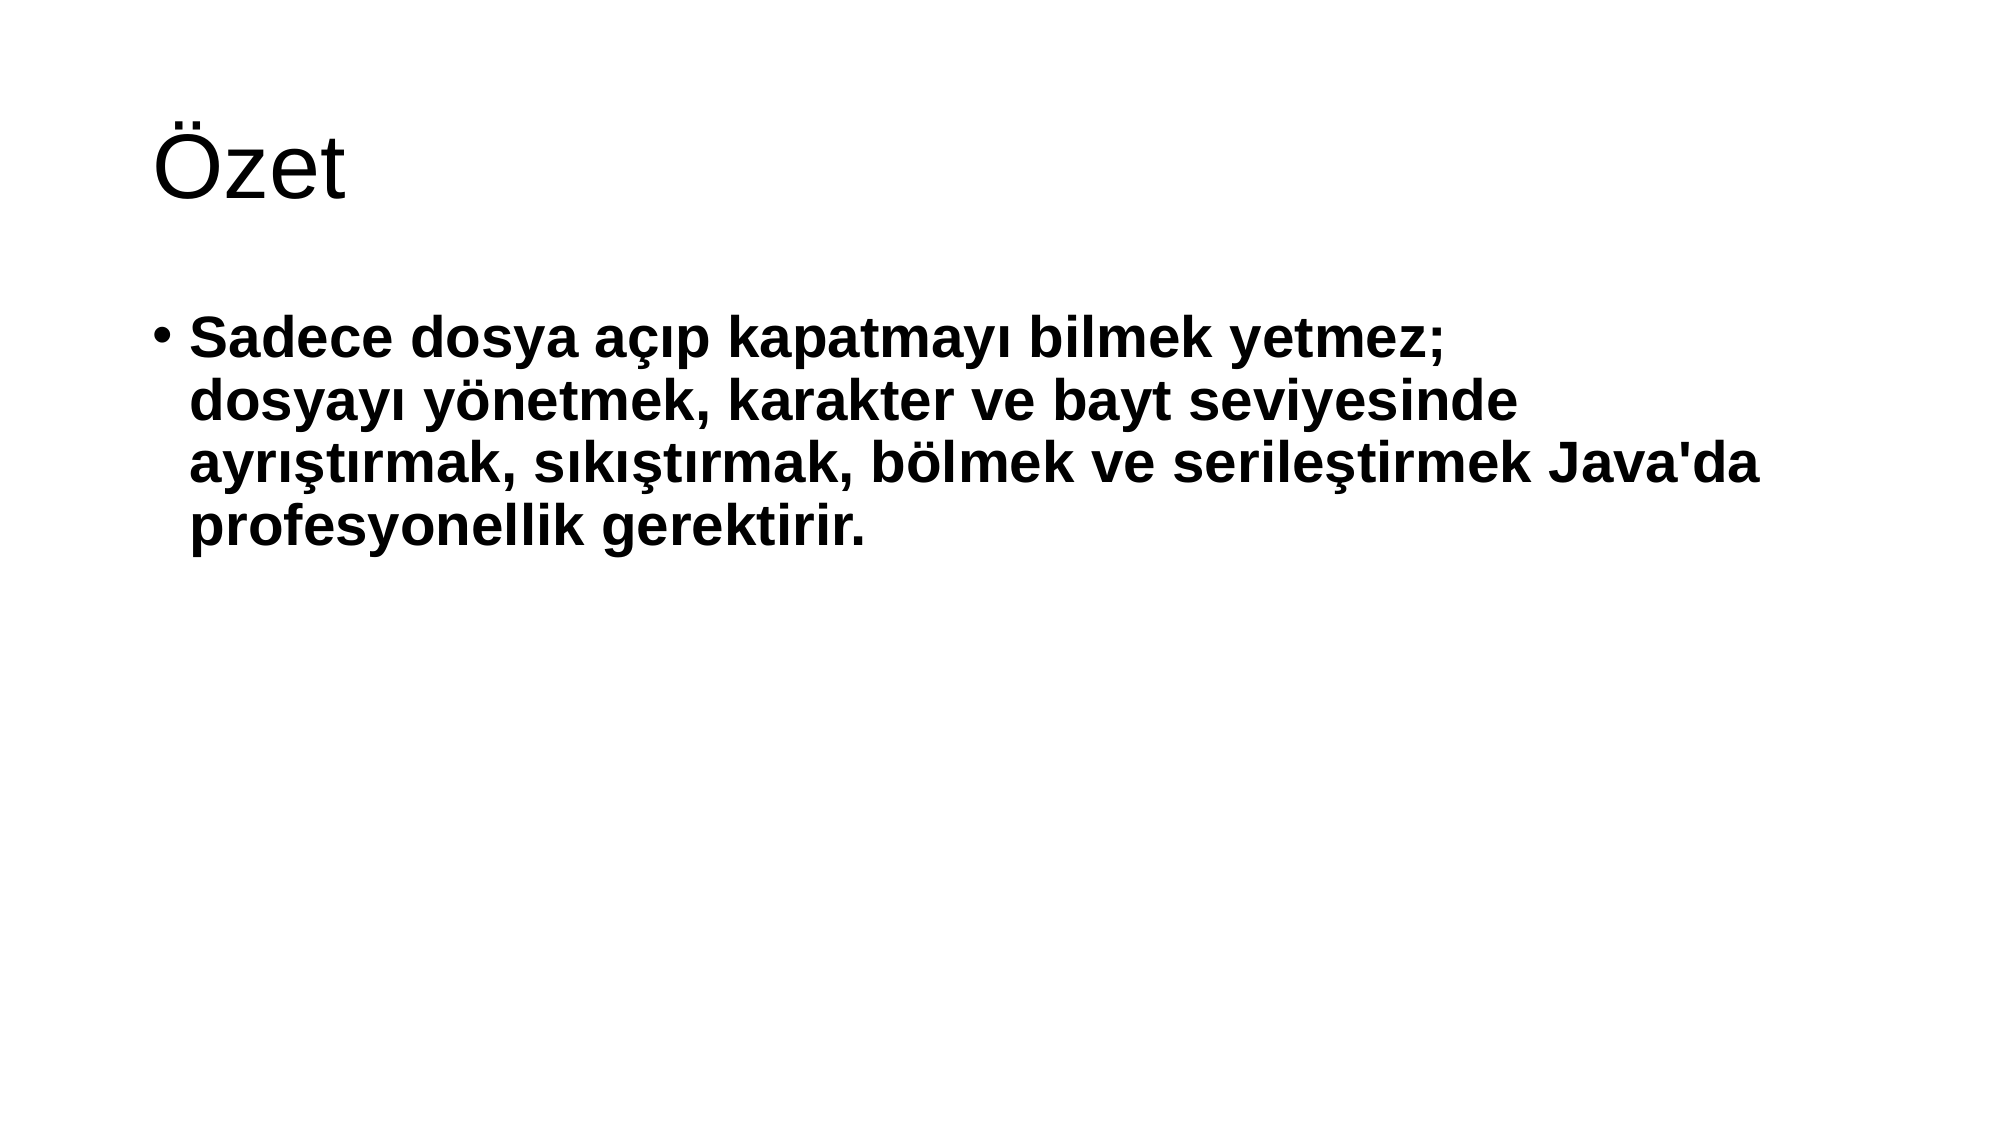

# Özet
Sadece dosya açıp kapatmayı bilmek yetmez;
dosyayı yönetmek, karakter ve bayt seviyesinde ayrıştırmak, sıkıştırmak, bölmek ve serileştirmek Java'da profesyonellik gerektirir.